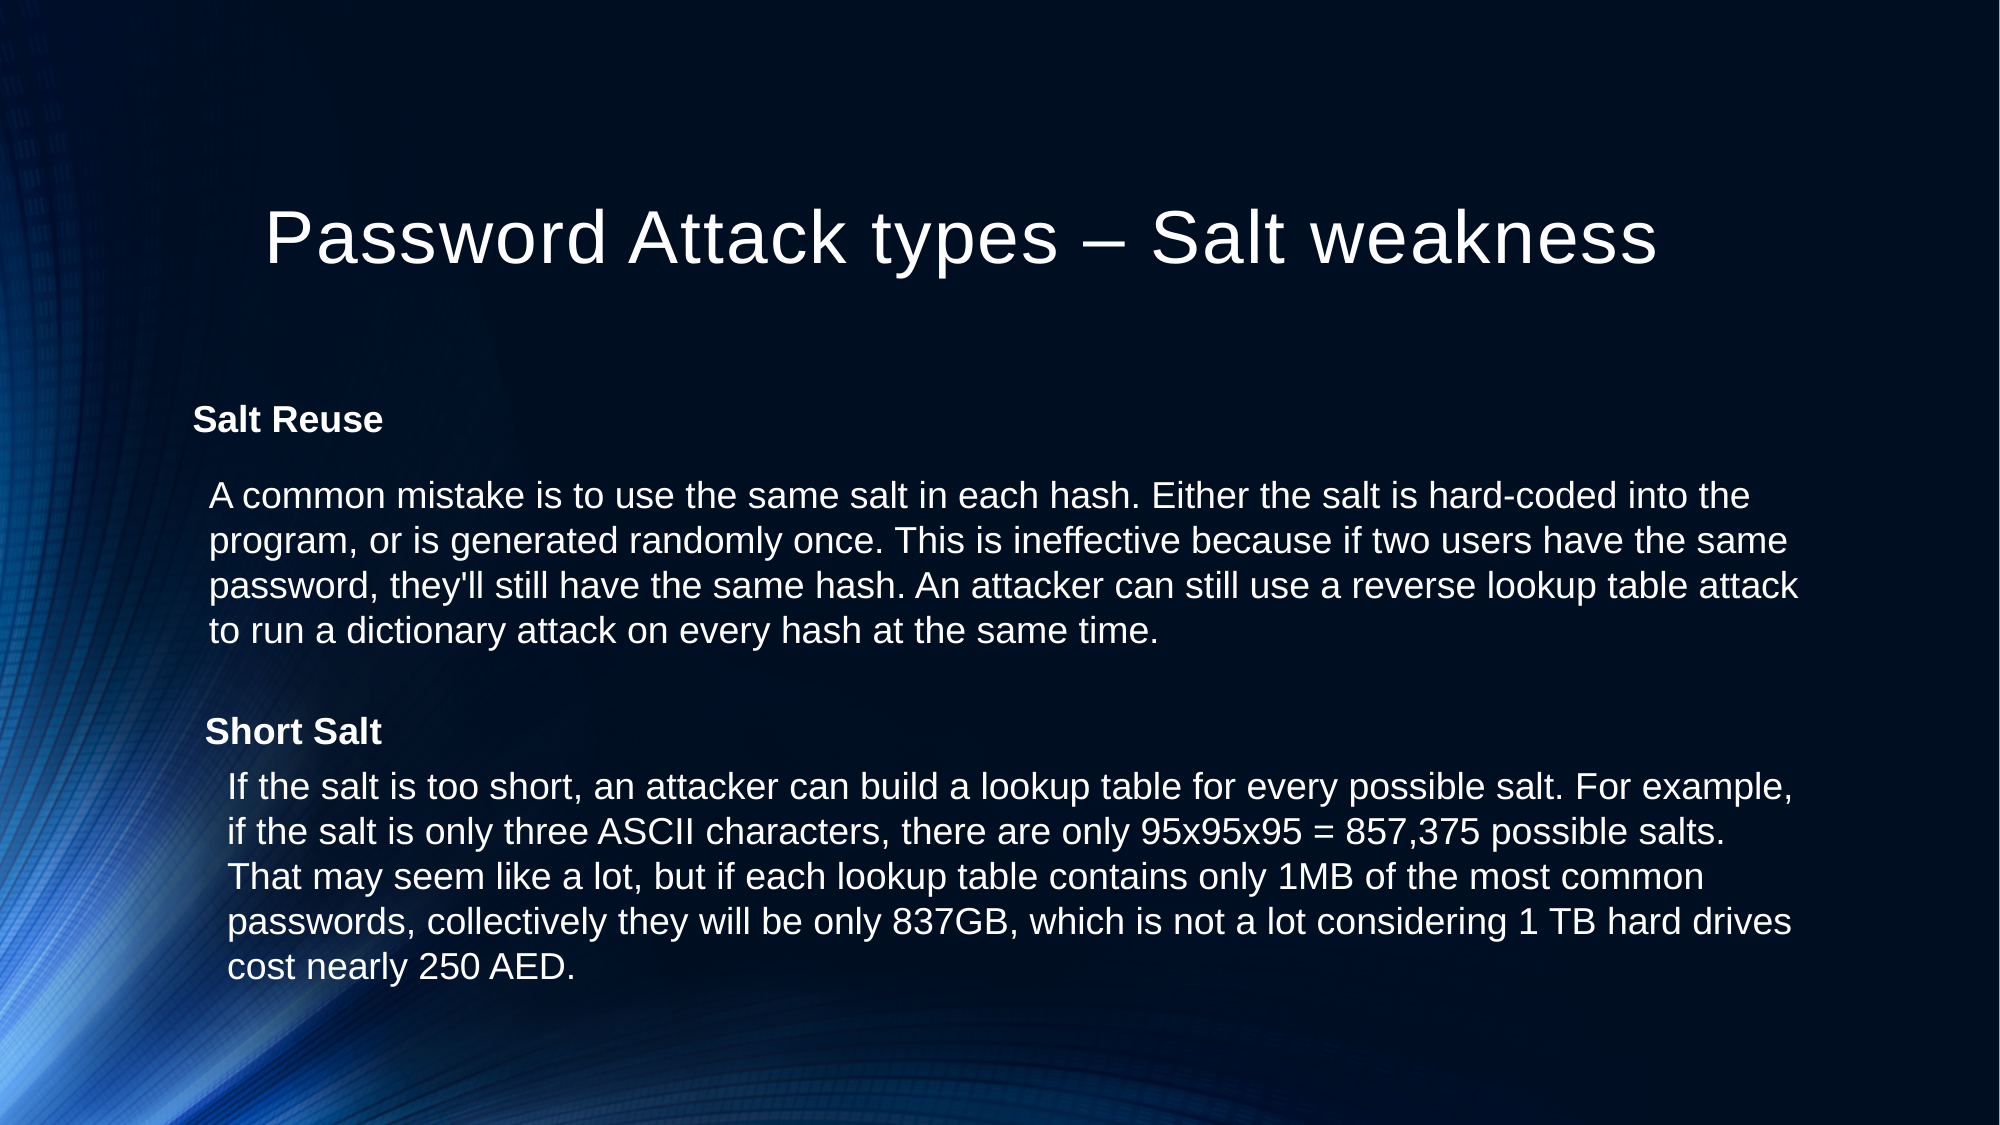

# Password Attack types – Salt weakness
Salt Reuse
A common mistake is to use the same salt in each hash. Either the salt is hard-coded into the program, or is generated randomly once. This is ineffective because if two users have the same password, they'll still have the same hash. An attacker can still use a reverse lookup table attack to run a dictionary attack on every hash at the same time.
Short Salt
If the salt is too short, an attacker can build a lookup table for every possible salt. For example, if the salt is only three ASCII characters, there are only 95x95x95 = 857,375 possible salts. That may seem like a lot, but if each lookup table contains only 1MB of the most common passwords, collectively they will be only 837GB, which is not a lot considering 1 TB hard drives cost nearly 250 AED.